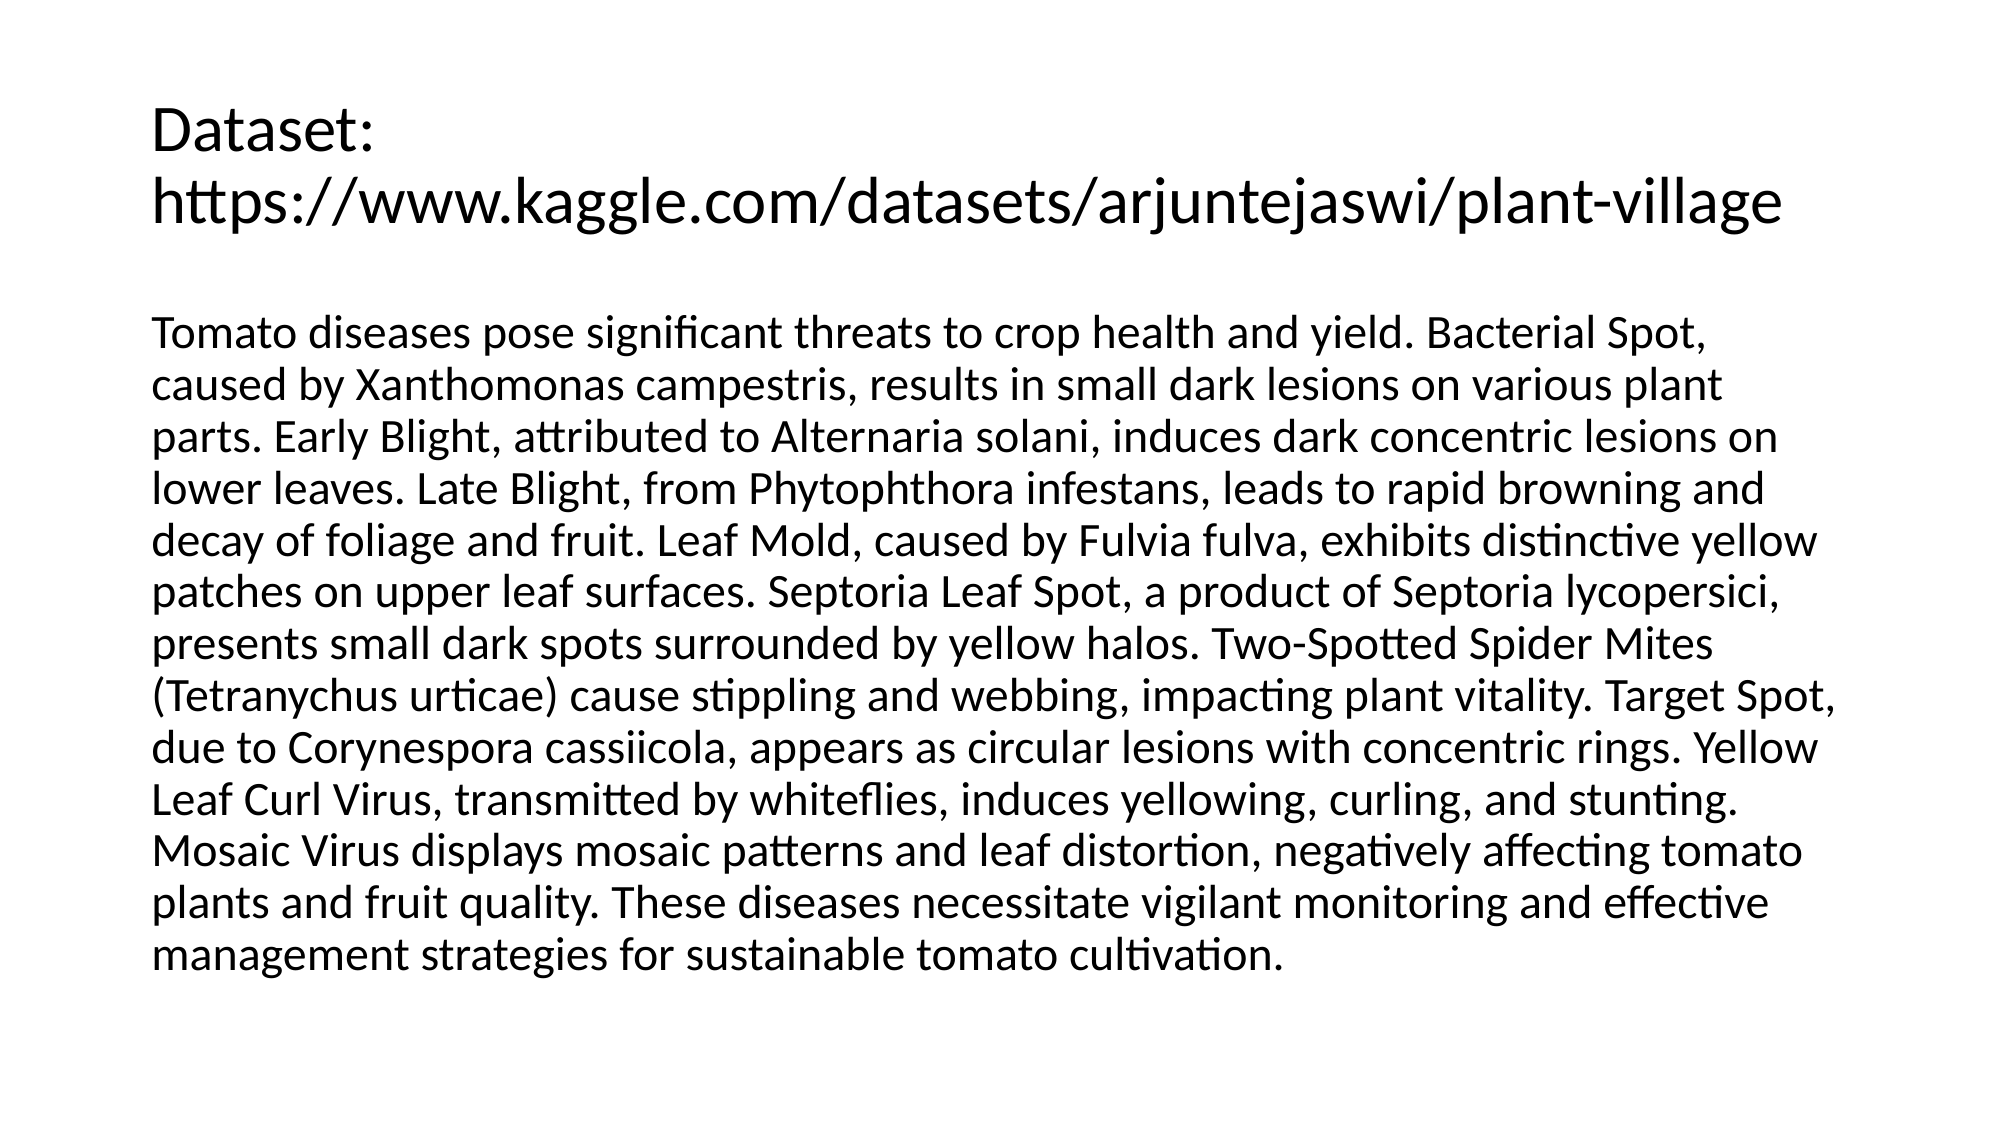

# Dataset: https://www.kaggle.com/datasets/arjuntejaswi/plant-village
Tomato diseases pose significant threats to crop health and yield. Bacterial Spot, caused by Xanthomonas campestris, results in small dark lesions on various plant parts. Early Blight, attributed to Alternaria solani, induces dark concentric lesions on lower leaves. Late Blight, from Phytophthora infestans, leads to rapid browning and decay of foliage and fruit. Leaf Mold, caused by Fulvia fulva, exhibits distinctive yellow patches on upper leaf surfaces. Septoria Leaf Spot, a product of Septoria lycopersici, presents small dark spots surrounded by yellow halos. Two-Spotted Spider Mites (Tetranychus urticae) cause stippling and webbing, impacting plant vitality. Target Spot, due to Corynespora cassiicola, appears as circular lesions with concentric rings. Yellow Leaf Curl Virus, transmitted by whiteflies, induces yellowing, curling, and stunting. Mosaic Virus displays mosaic patterns and leaf distortion, negatively affecting tomato plants and fruit quality. These diseases necessitate vigilant monitoring and effective management strategies for sustainable tomato cultivation.